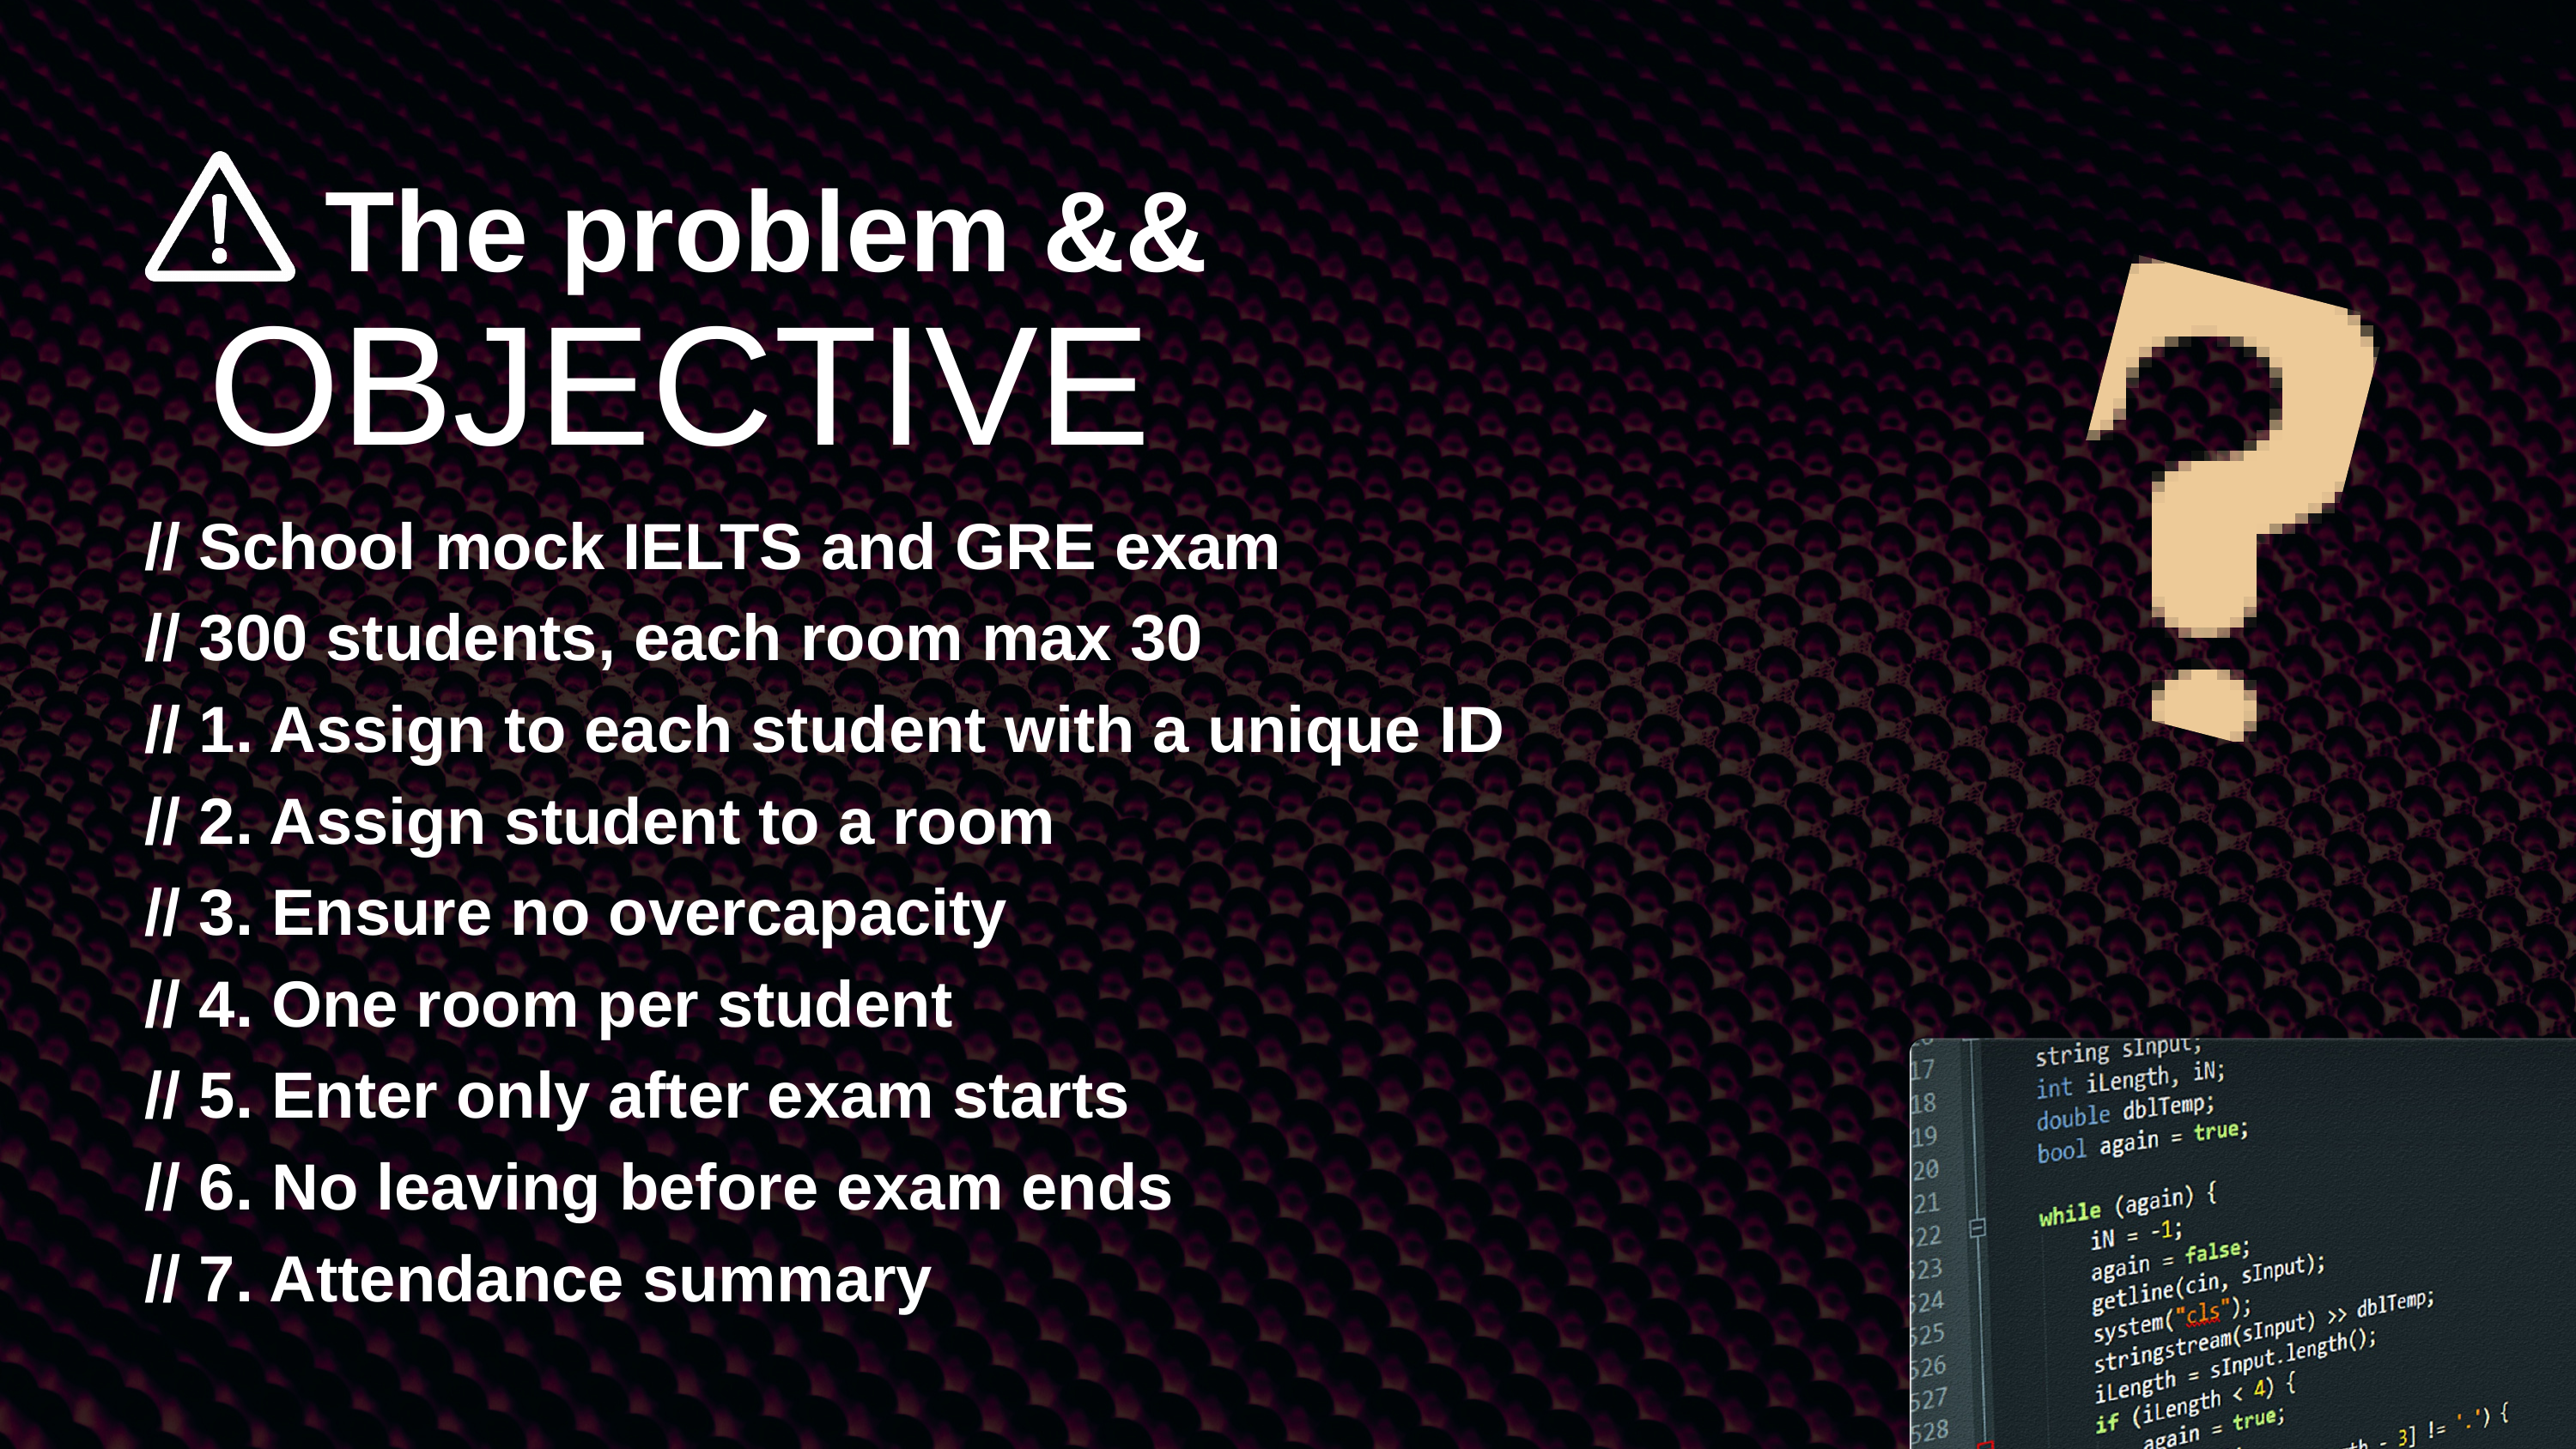

The problem &&

OBJECTIVE
// School mock IELTS and GRE exam
// 300 students, each room max 30
// 1. Assign to each student with a unique ID
// 2. Assign student to a room
// 3. Ensure no overcapacity
// 4. One room per student
// 5. Enter only after exam starts
// 6. No leaving before exam ends
// 7. Attendance summary